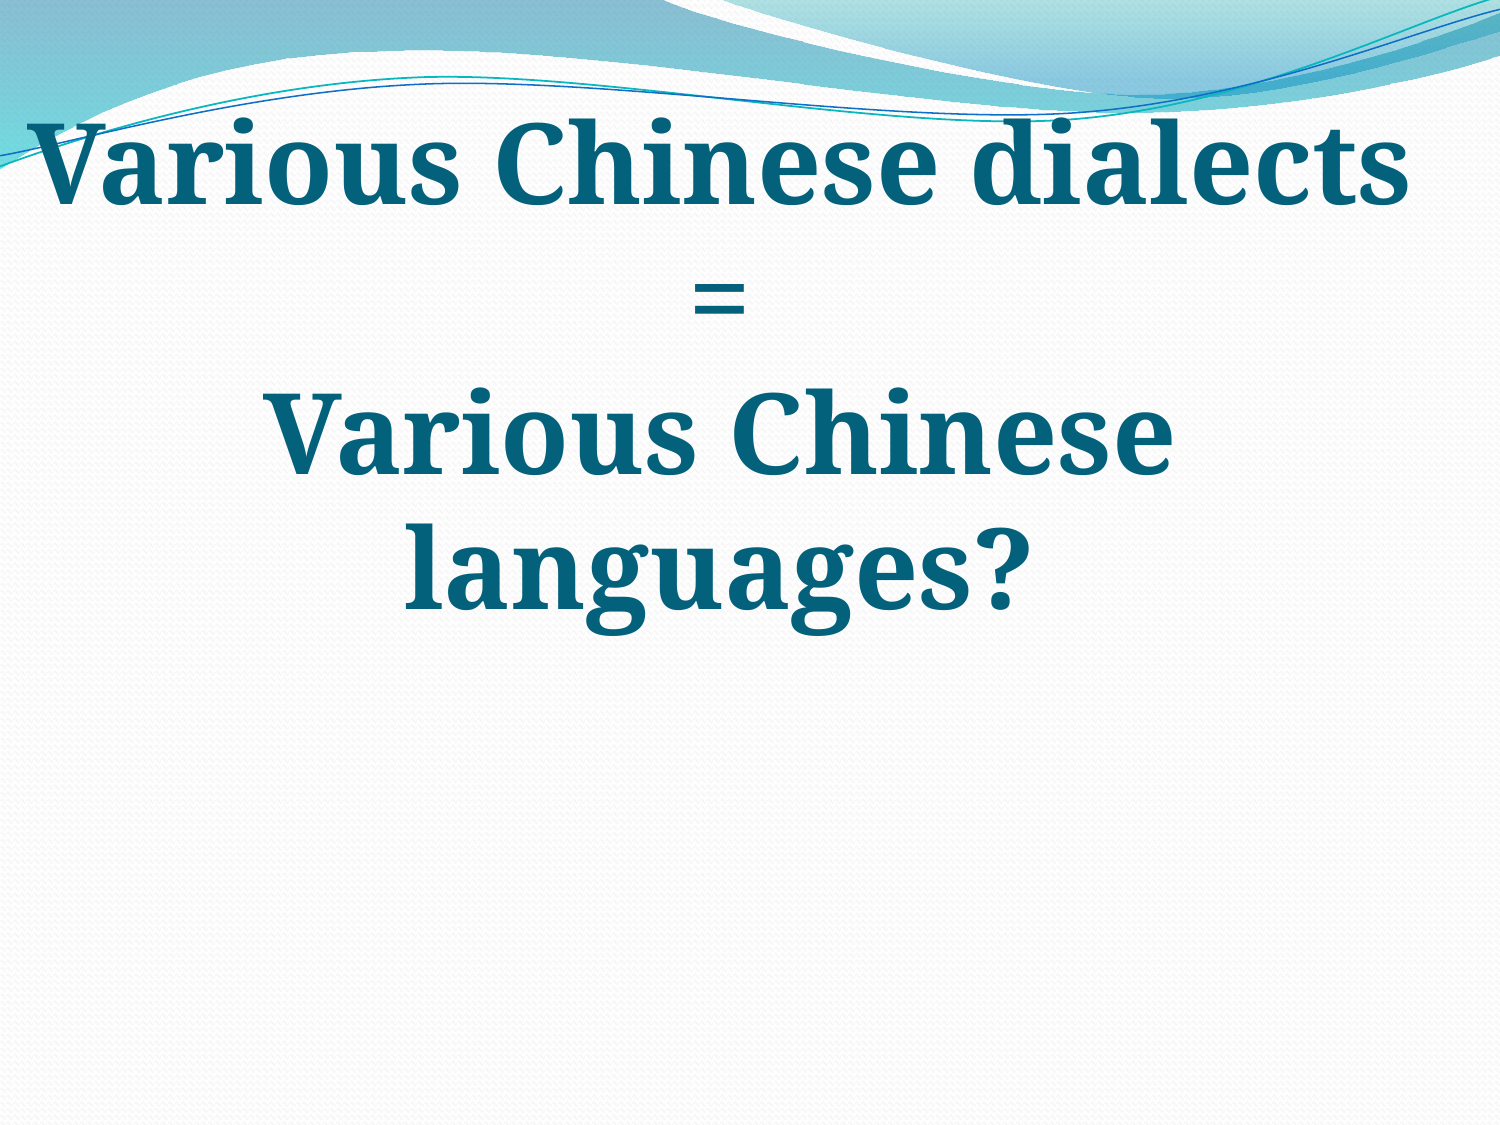

# Various Chinese dialects = Various Chinese languages?